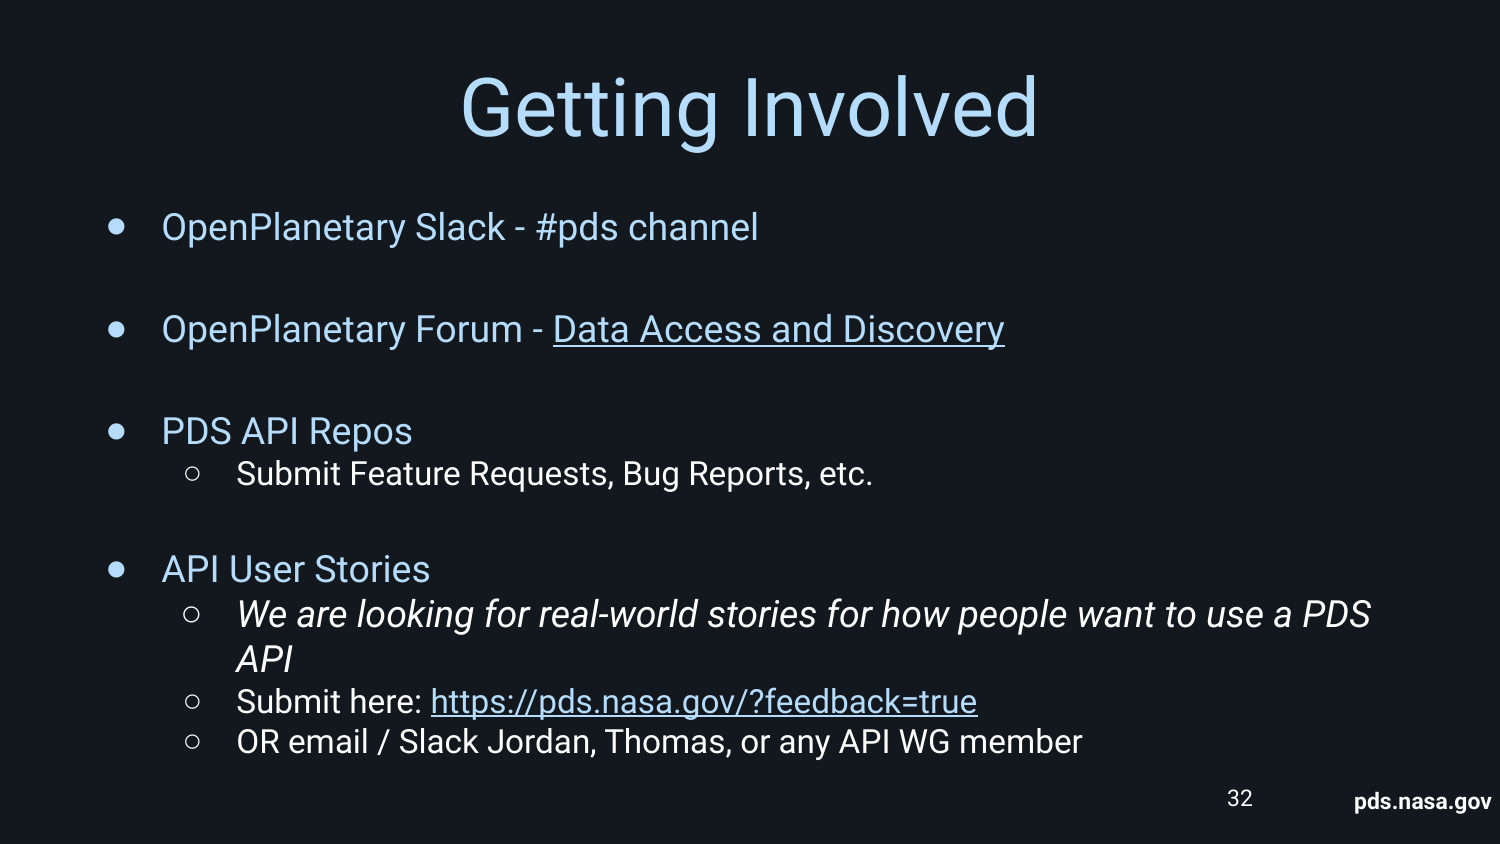

# Getting Involved
OpenPlanetary Slack - #pds channel

OpenPlanetary Forum - Data Access and Discovery

PDS API Repos
Submit Feature Requests, Bug Reports, etc.

API User Stories
We are looking for real-world stories for how people want to use a PDS API
Submit here: https://pds.nasa.gov/?feedback=true
OR email / Slack Jordan, Thomas, or any API WG member

32